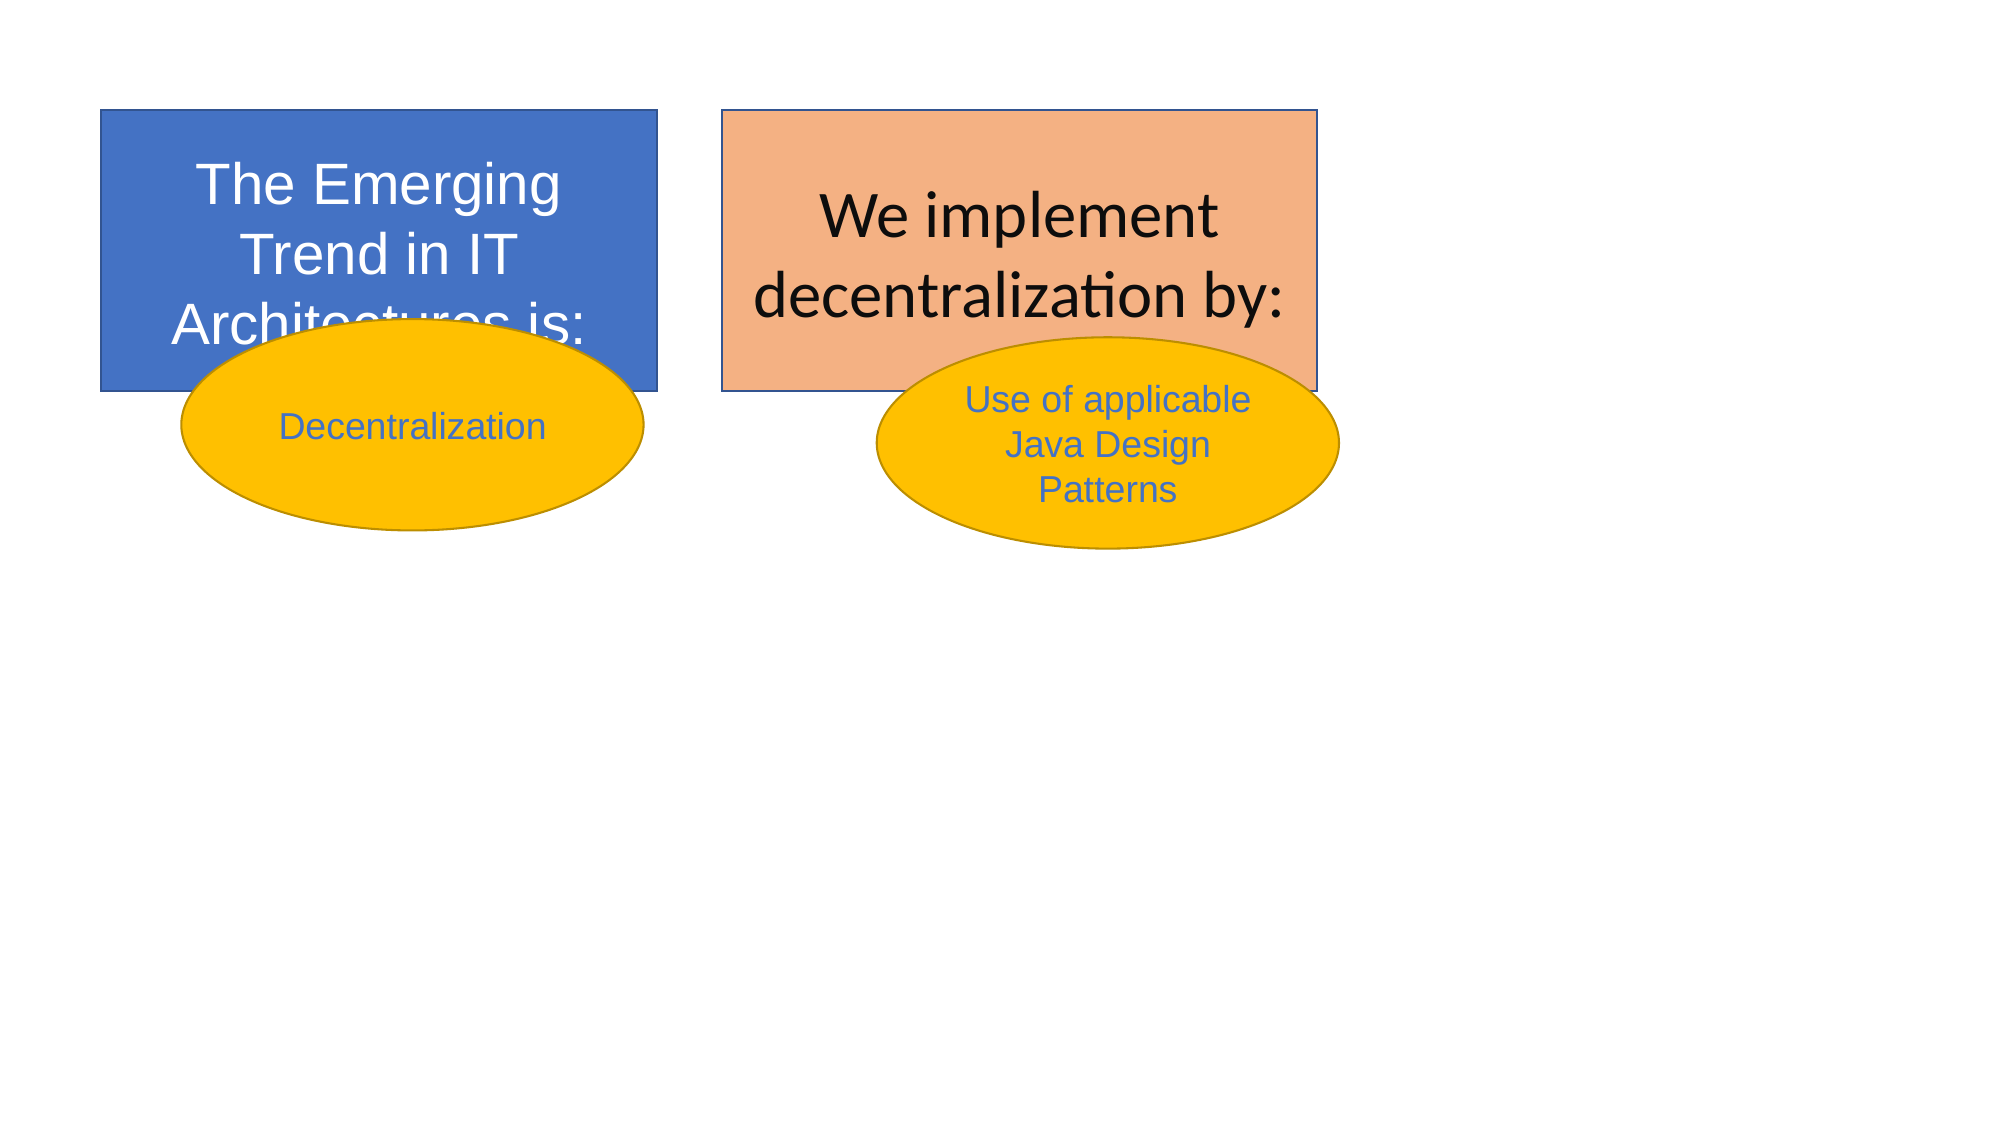

The Emerging Trend in IT Architectures is:
We implement decentralization by:
Decentralization
Use of applicable Java Design Patterns